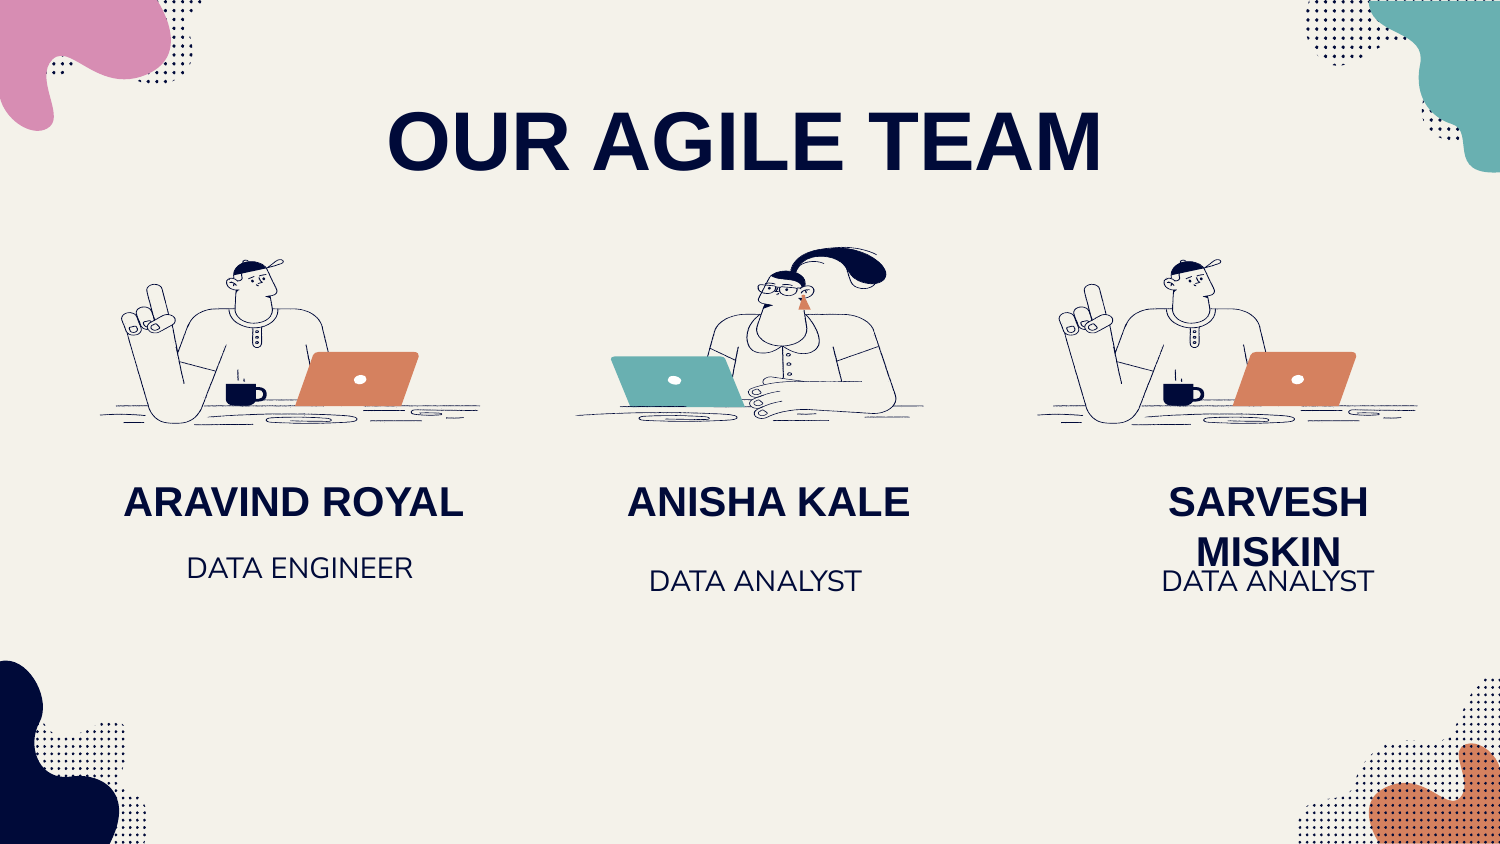

# OUR AGILE TEAM

ARAVIND ROYAL
ANISHA KALE
SARVESH MISKIN
DATA ENGINEER
DATA ANALYST
DATA ANALYST